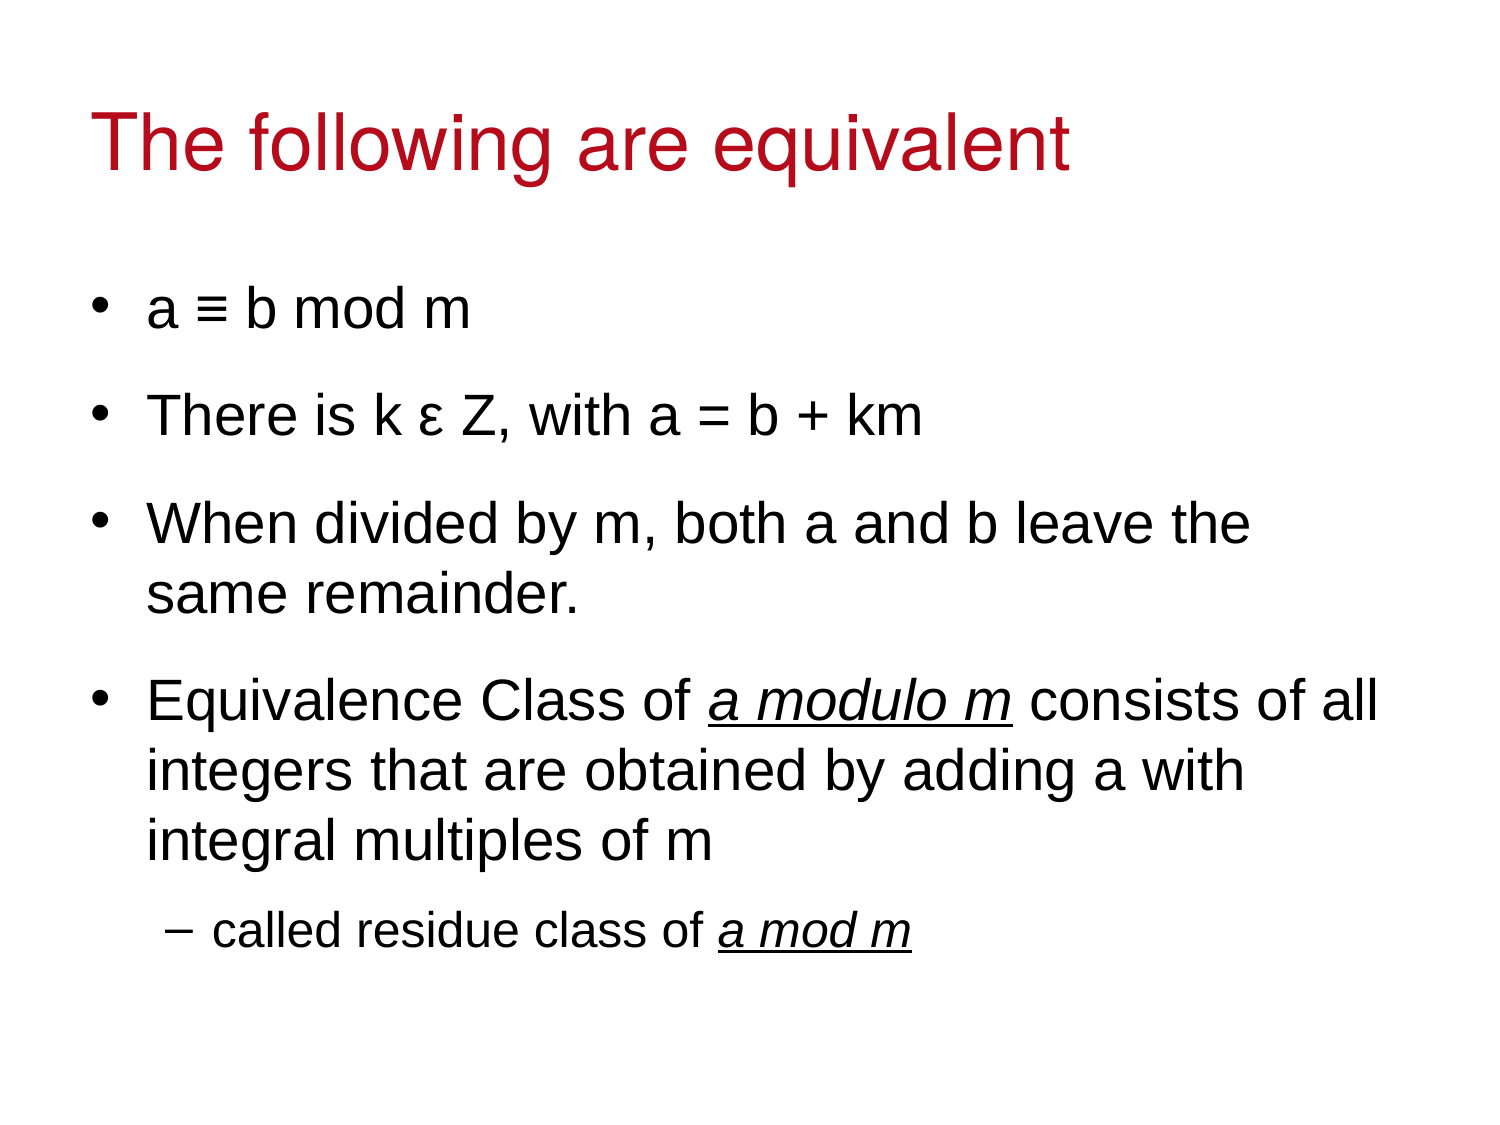

# The following are equivalent
a ≡ b mod m
There is k ε Z, with a = b + km
When divided by m, both a and b leave the same remainder.
Equivalence Class of a modulo m consists of all integers that are obtained by adding a with integral multiples of m
called residue class of a mod m